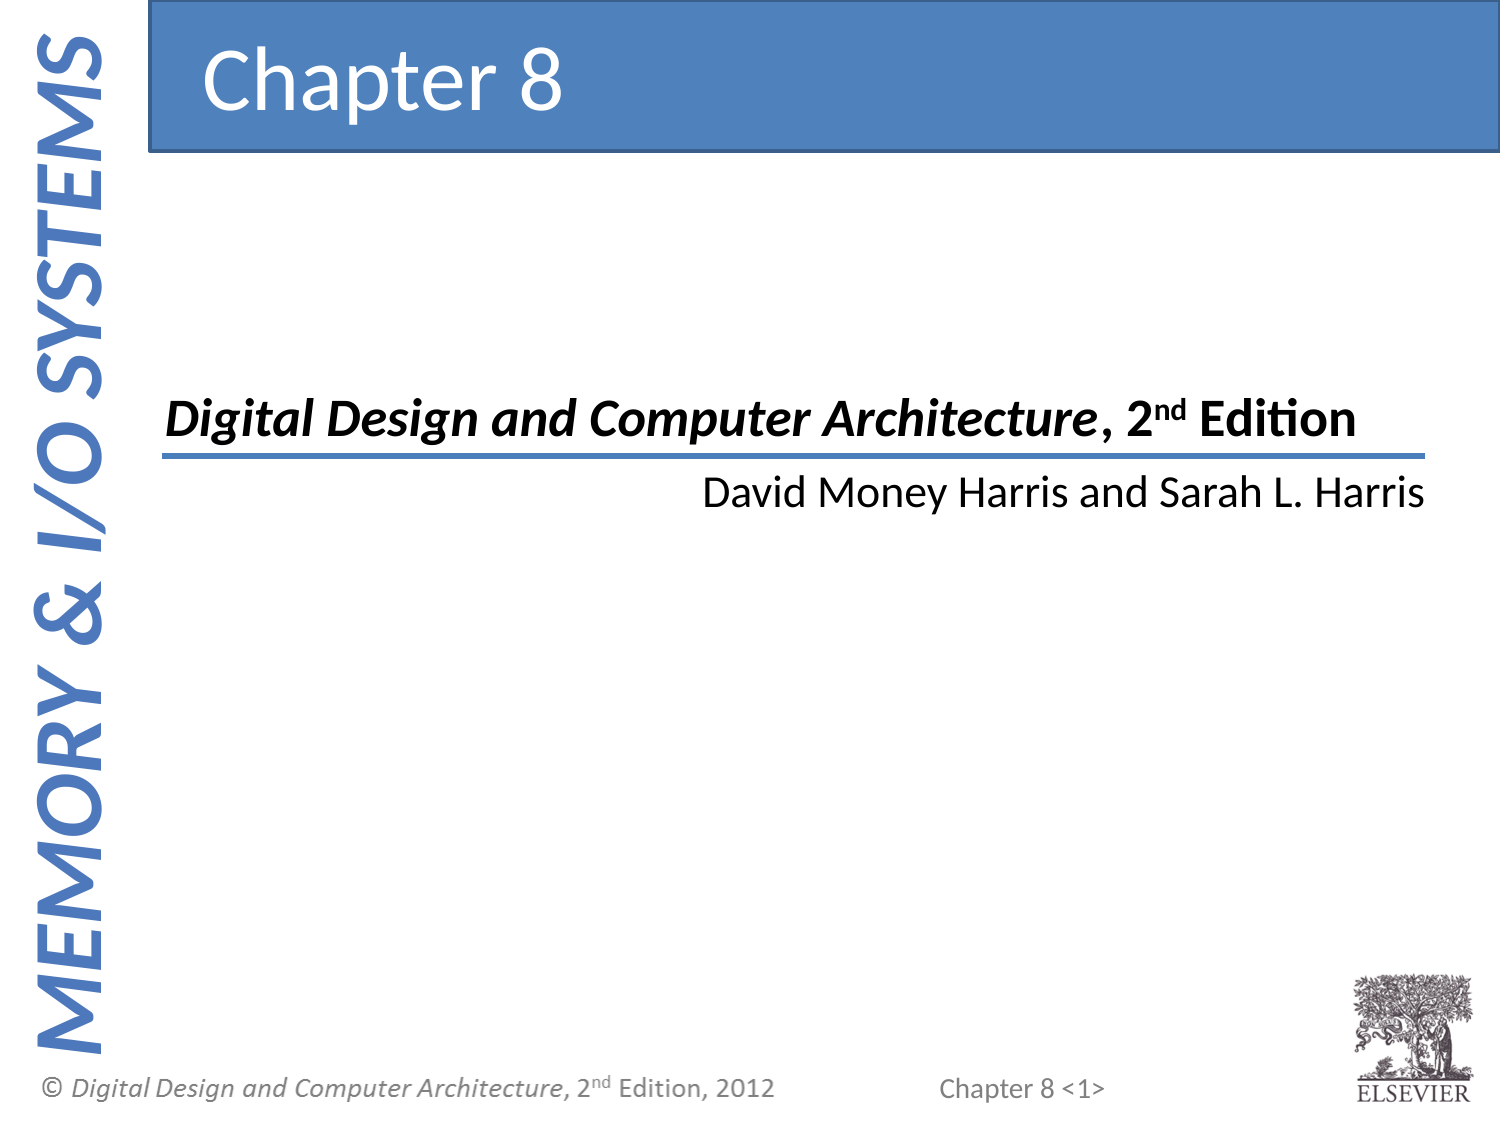

Chapter 8
Digital Design and Computer Architecture, 2nd Edition
David Money Harris and Sarah L. Harris